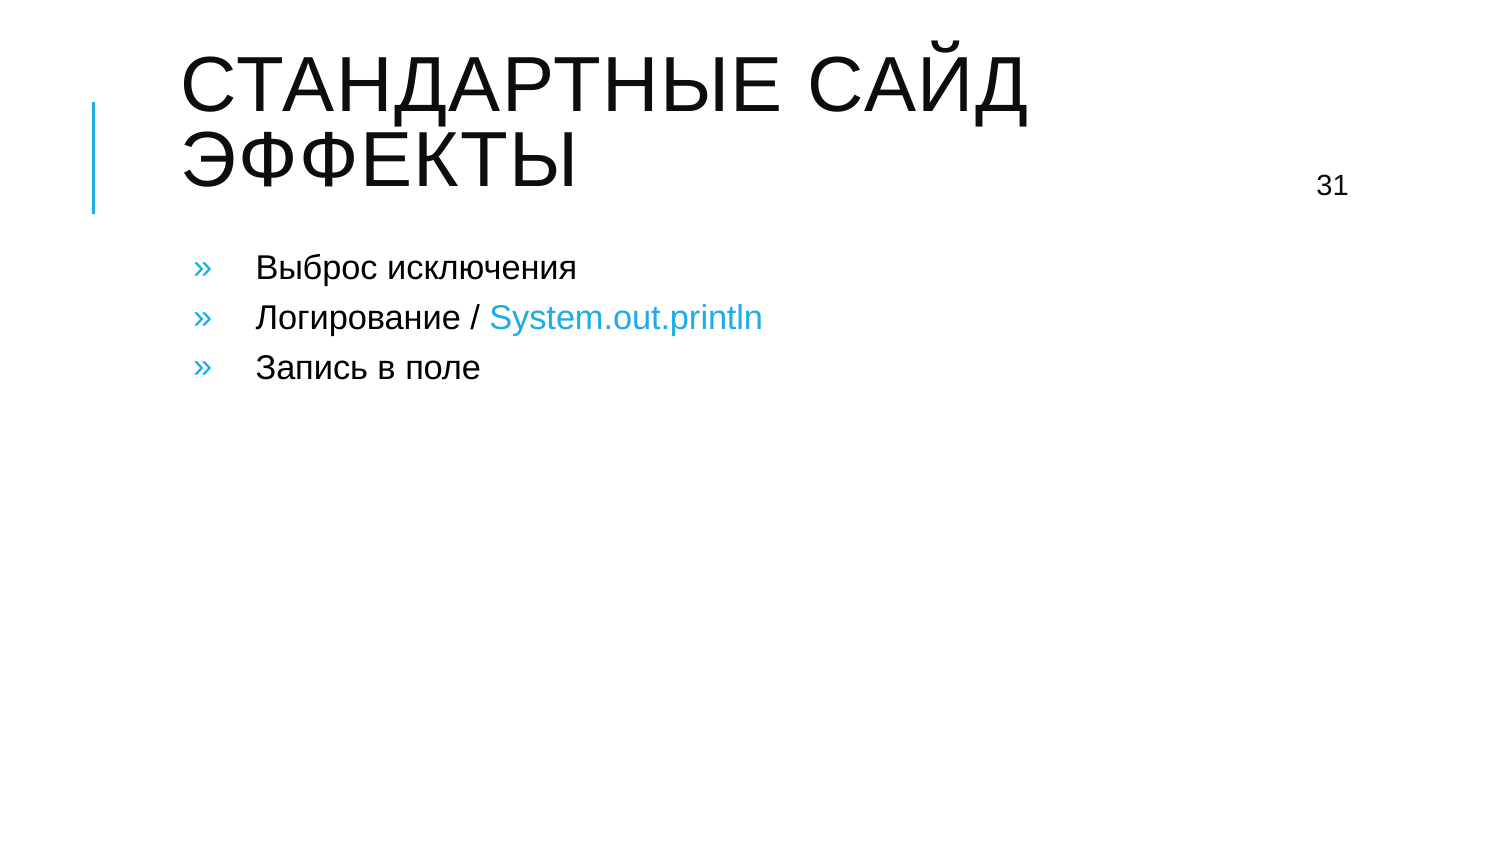

# Стандартные Сайд эФФЕКтЫ
31
Выброс исключения
Логирование / System.out.println
Запись в поле